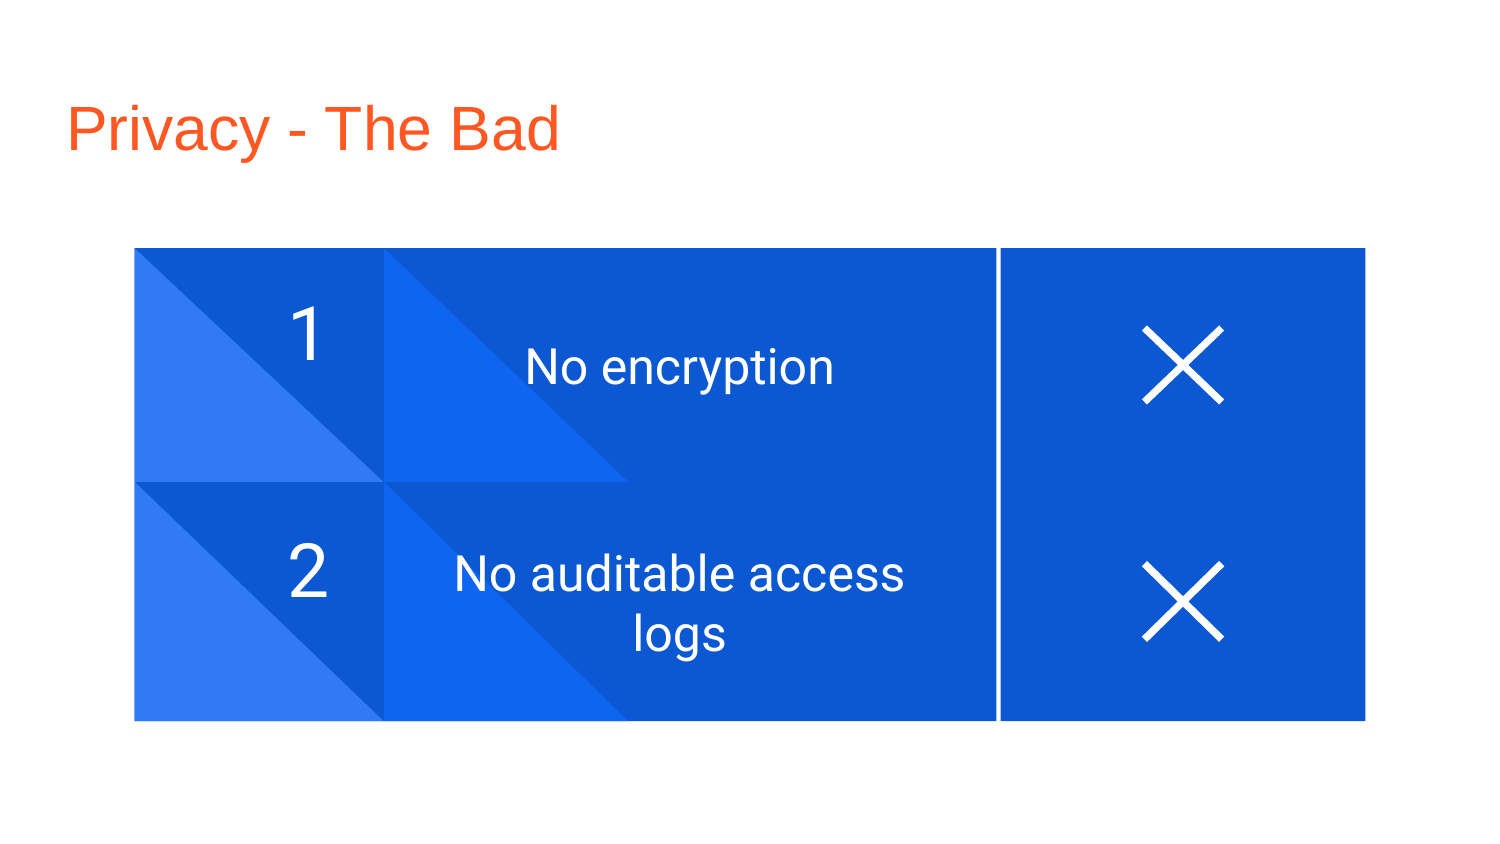

# Privacy - The Bad

No encryption
1

No auditable access logs
2